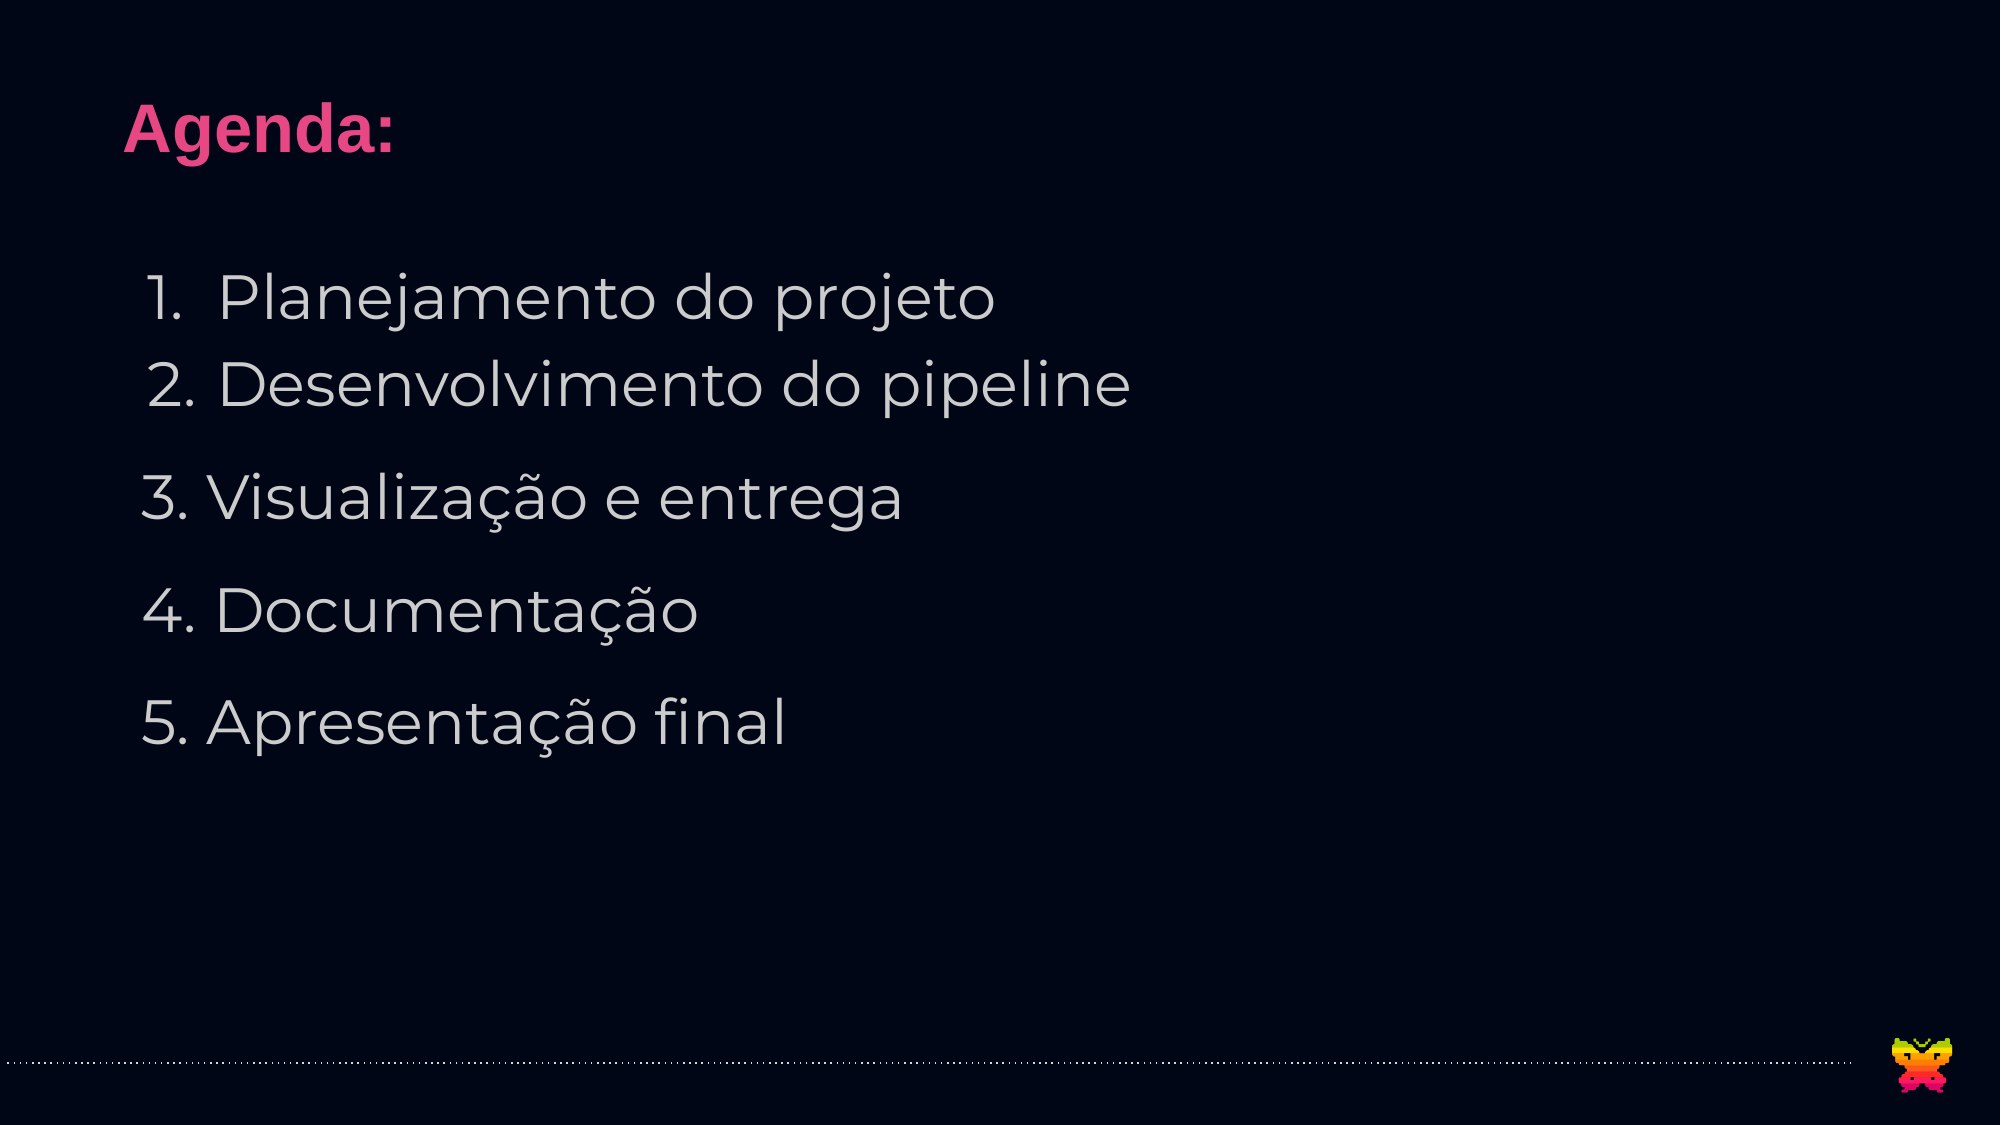

# Agenda:

Planejamento do projeto
Desenvolvimento do pipeline
3. Visualização e entrega
4. Documentação
5. Apresentação final